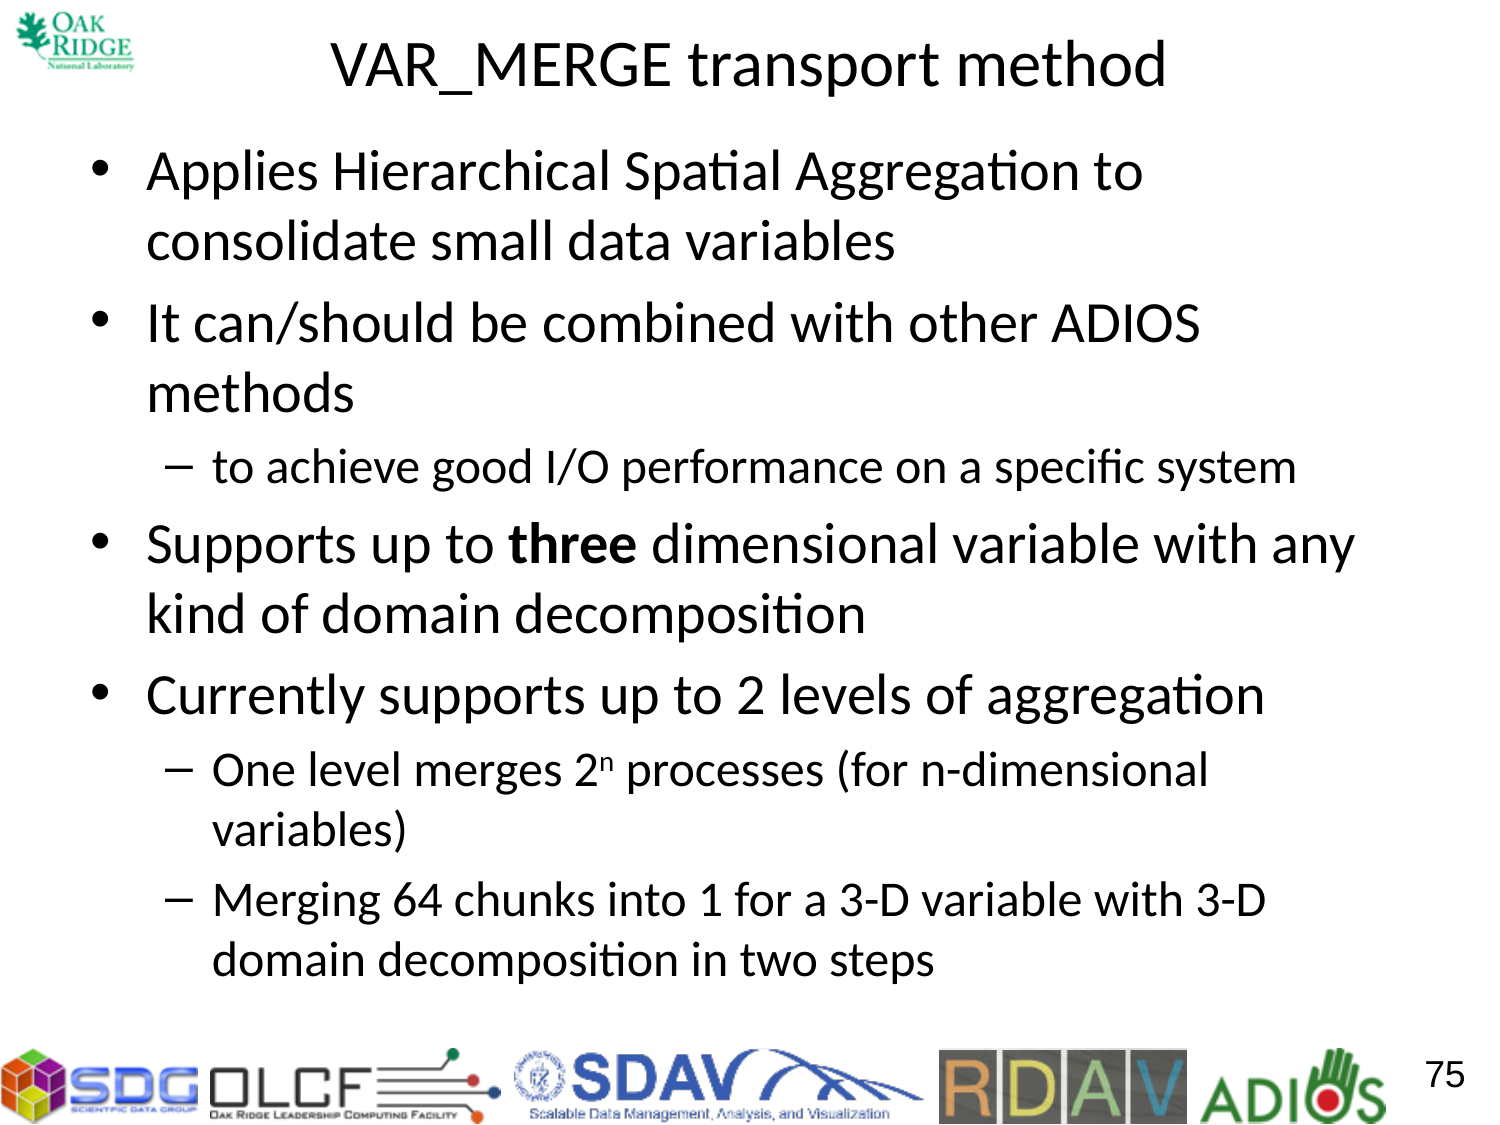

# VAR_MERGE transport method
Applies Hierarchical Spatial Aggregation to consolidate small data variables
It can/should be combined with other ADIOS methods
to achieve good I/O performance on a specific system
Supports up to three dimensional variable with any kind of domain decomposition
Currently supports up to 2 levels of aggregation
One level merges 2n processes (for n-dimensional variables)
Merging 64 chunks into 1 for a 3-D variable with 3-D domain decomposition in two steps
75